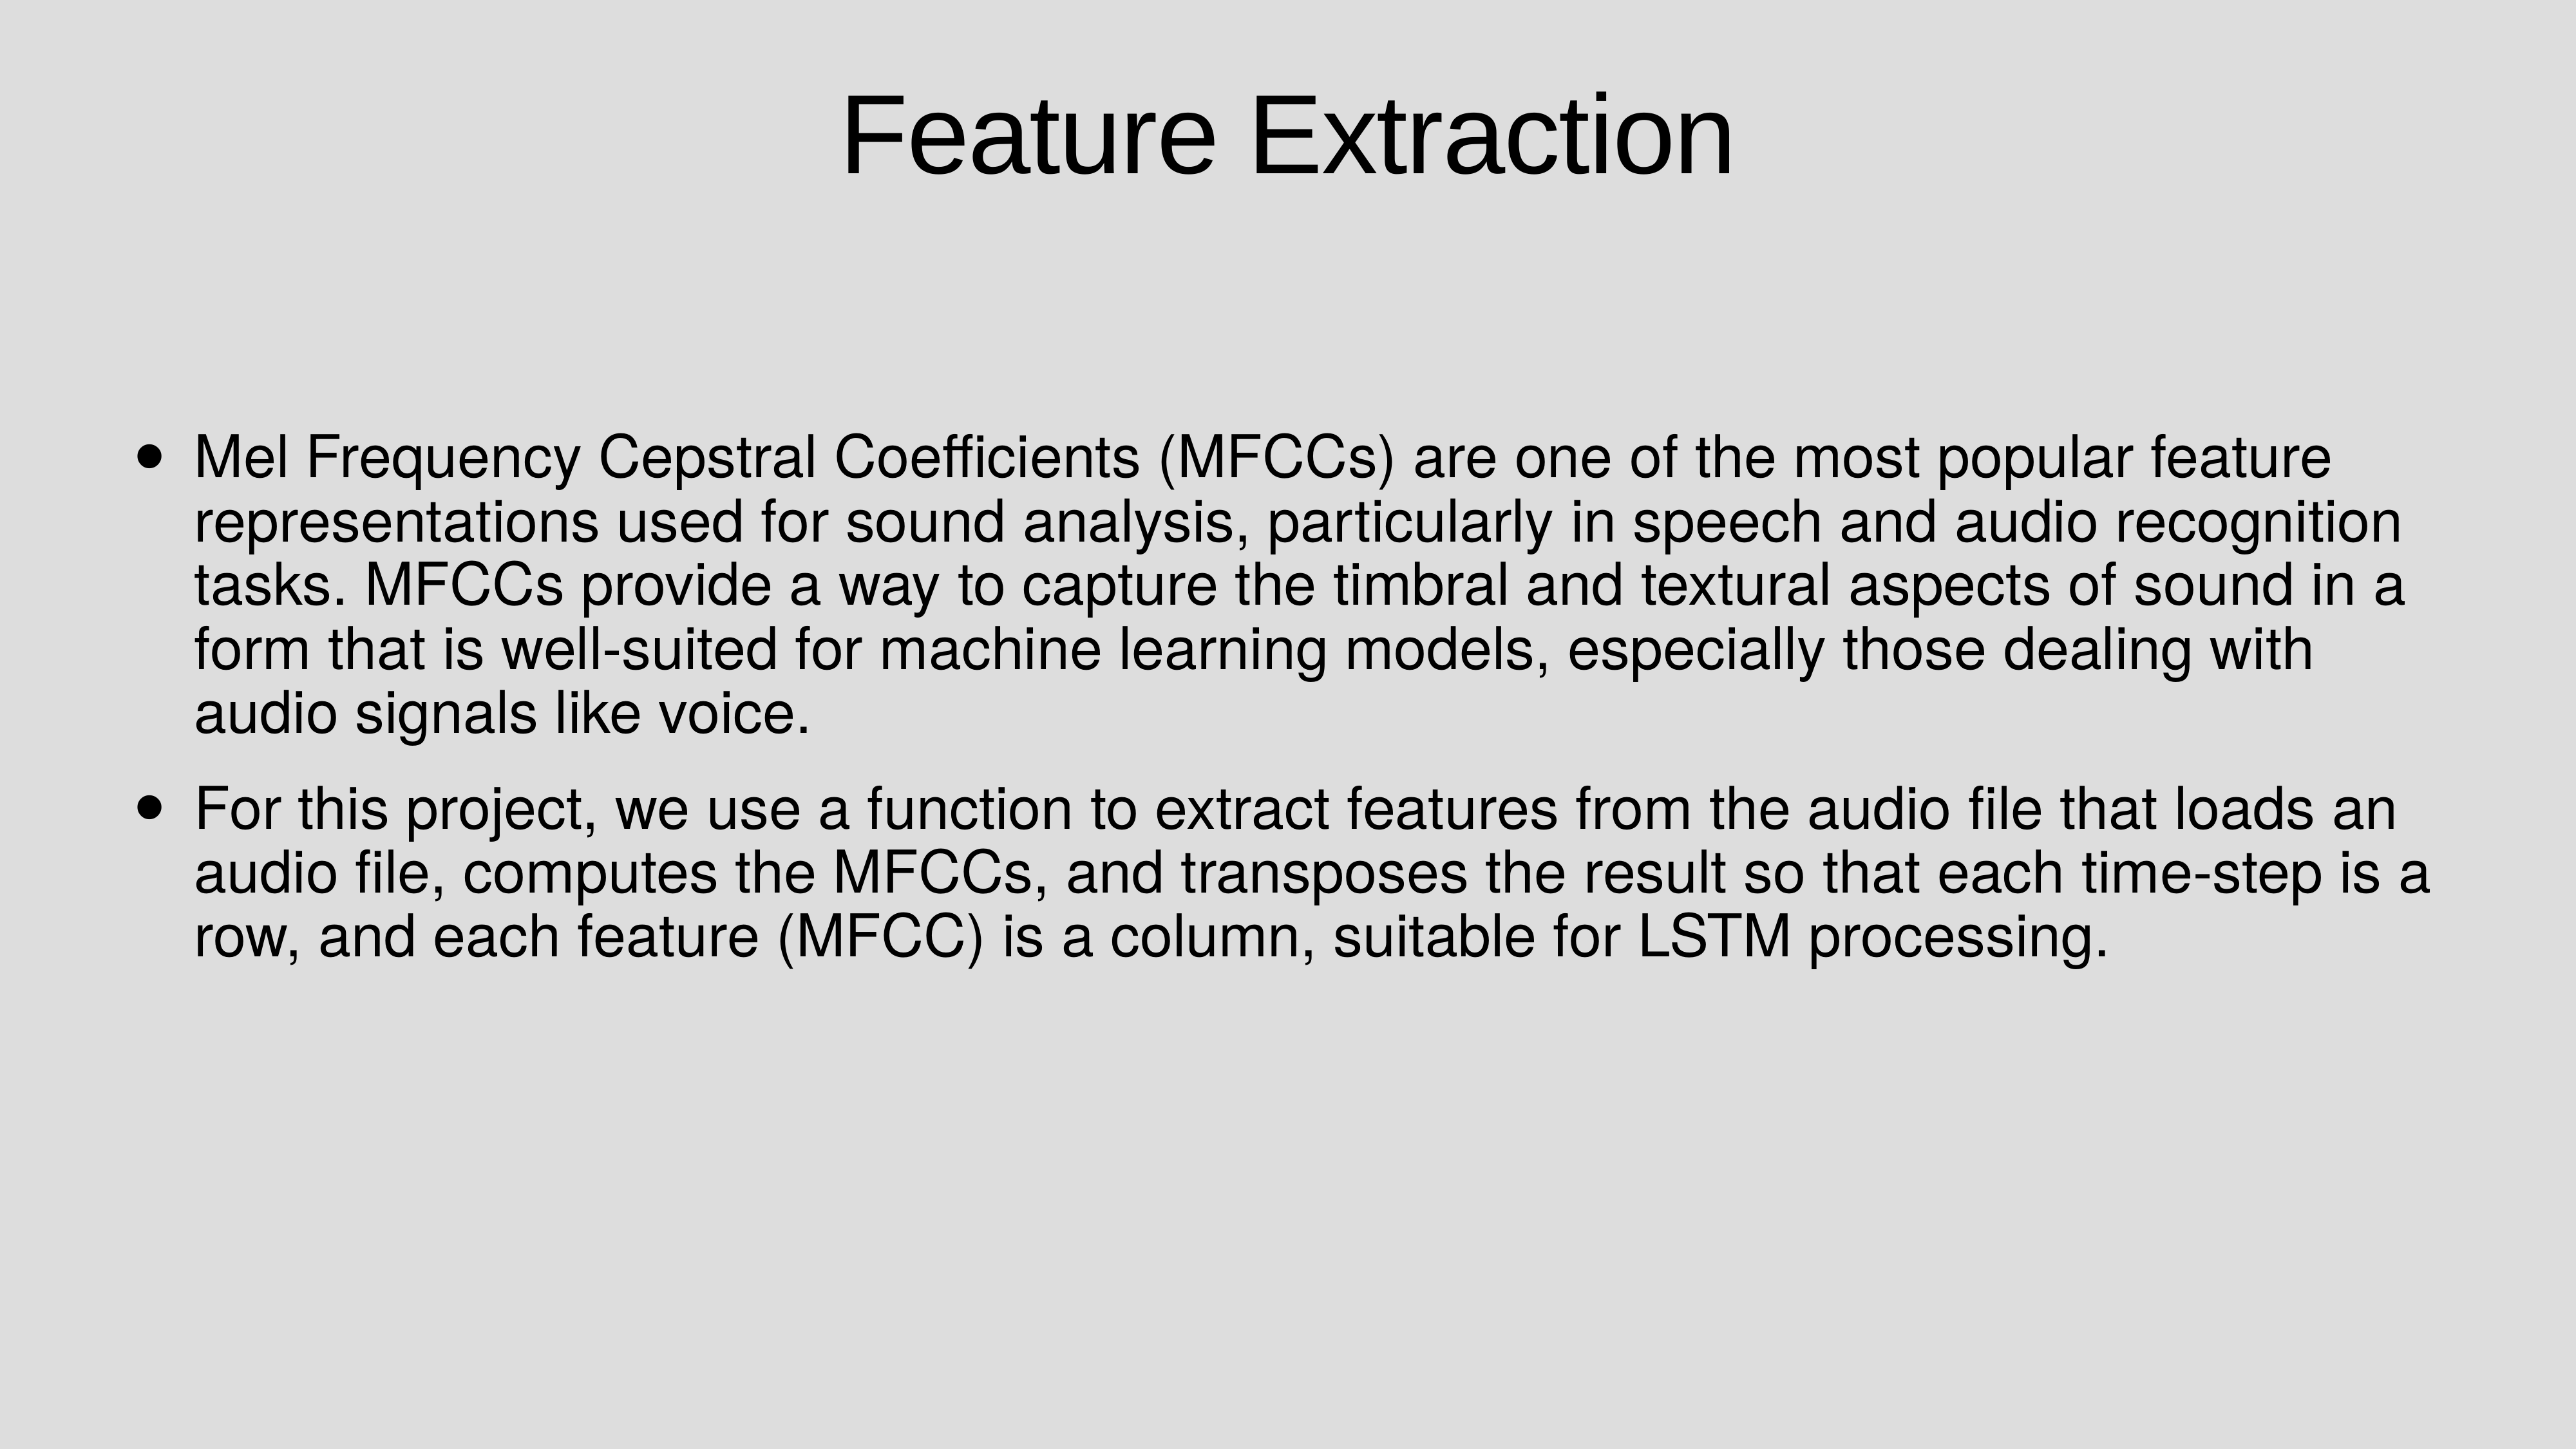

# Feature Extraction
Mel Frequency Cepstral Coefficients (MFCCs) are one of the most popular feature representations used for sound analysis, particularly in speech and audio recognition tasks. MFCCs provide a way to capture the timbral and textural aspects of sound in a form that is well-suited for machine learning models, especially those dealing with audio signals like voice.
For this project, we use a function to extract features from the audio file that loads an audio file, computes the MFCCs, and transposes the result so that each time-step is a row, and each feature (MFCC) is a column, suitable for LSTM processing.